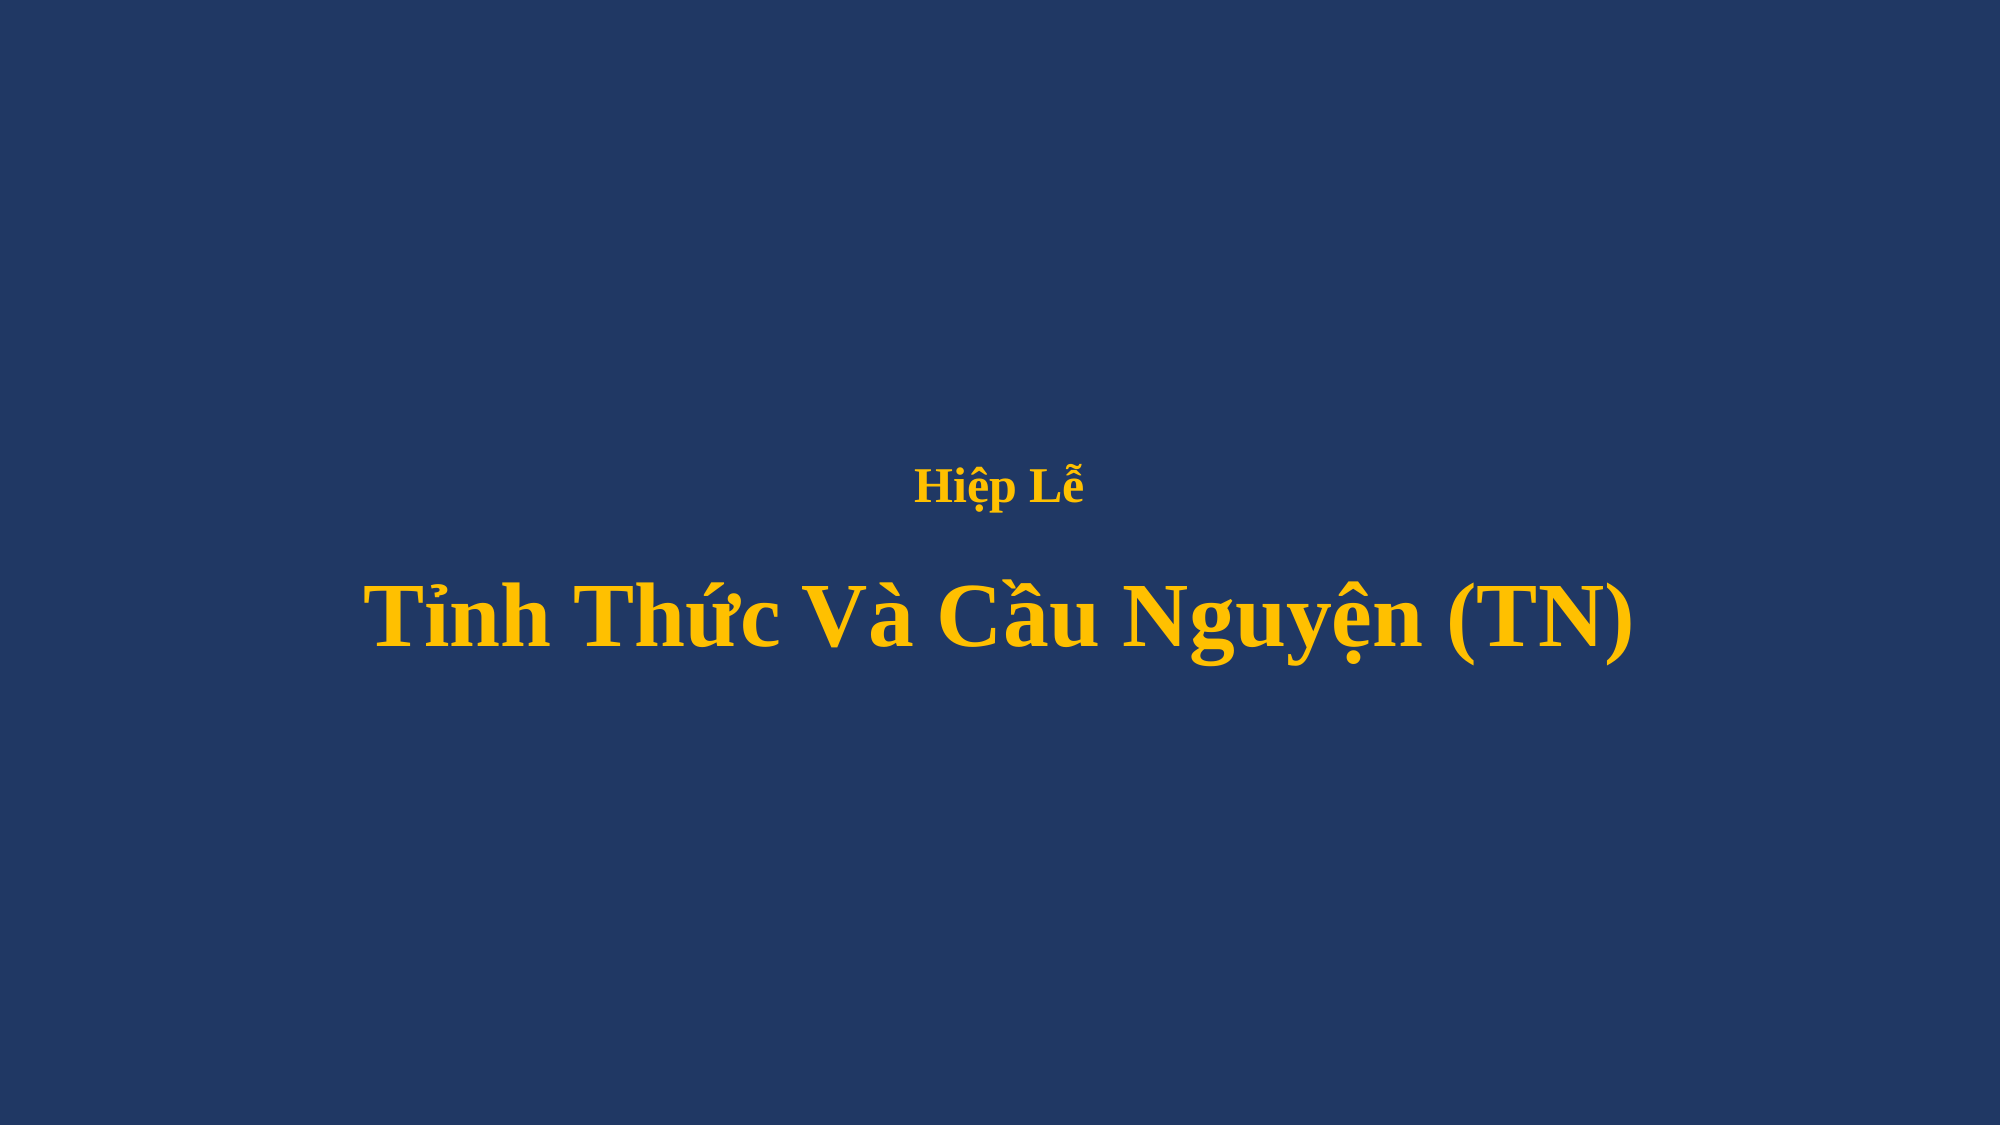

# Hiệp Lễ Tỉnh Thức Và Cầu Nguyện (TN)